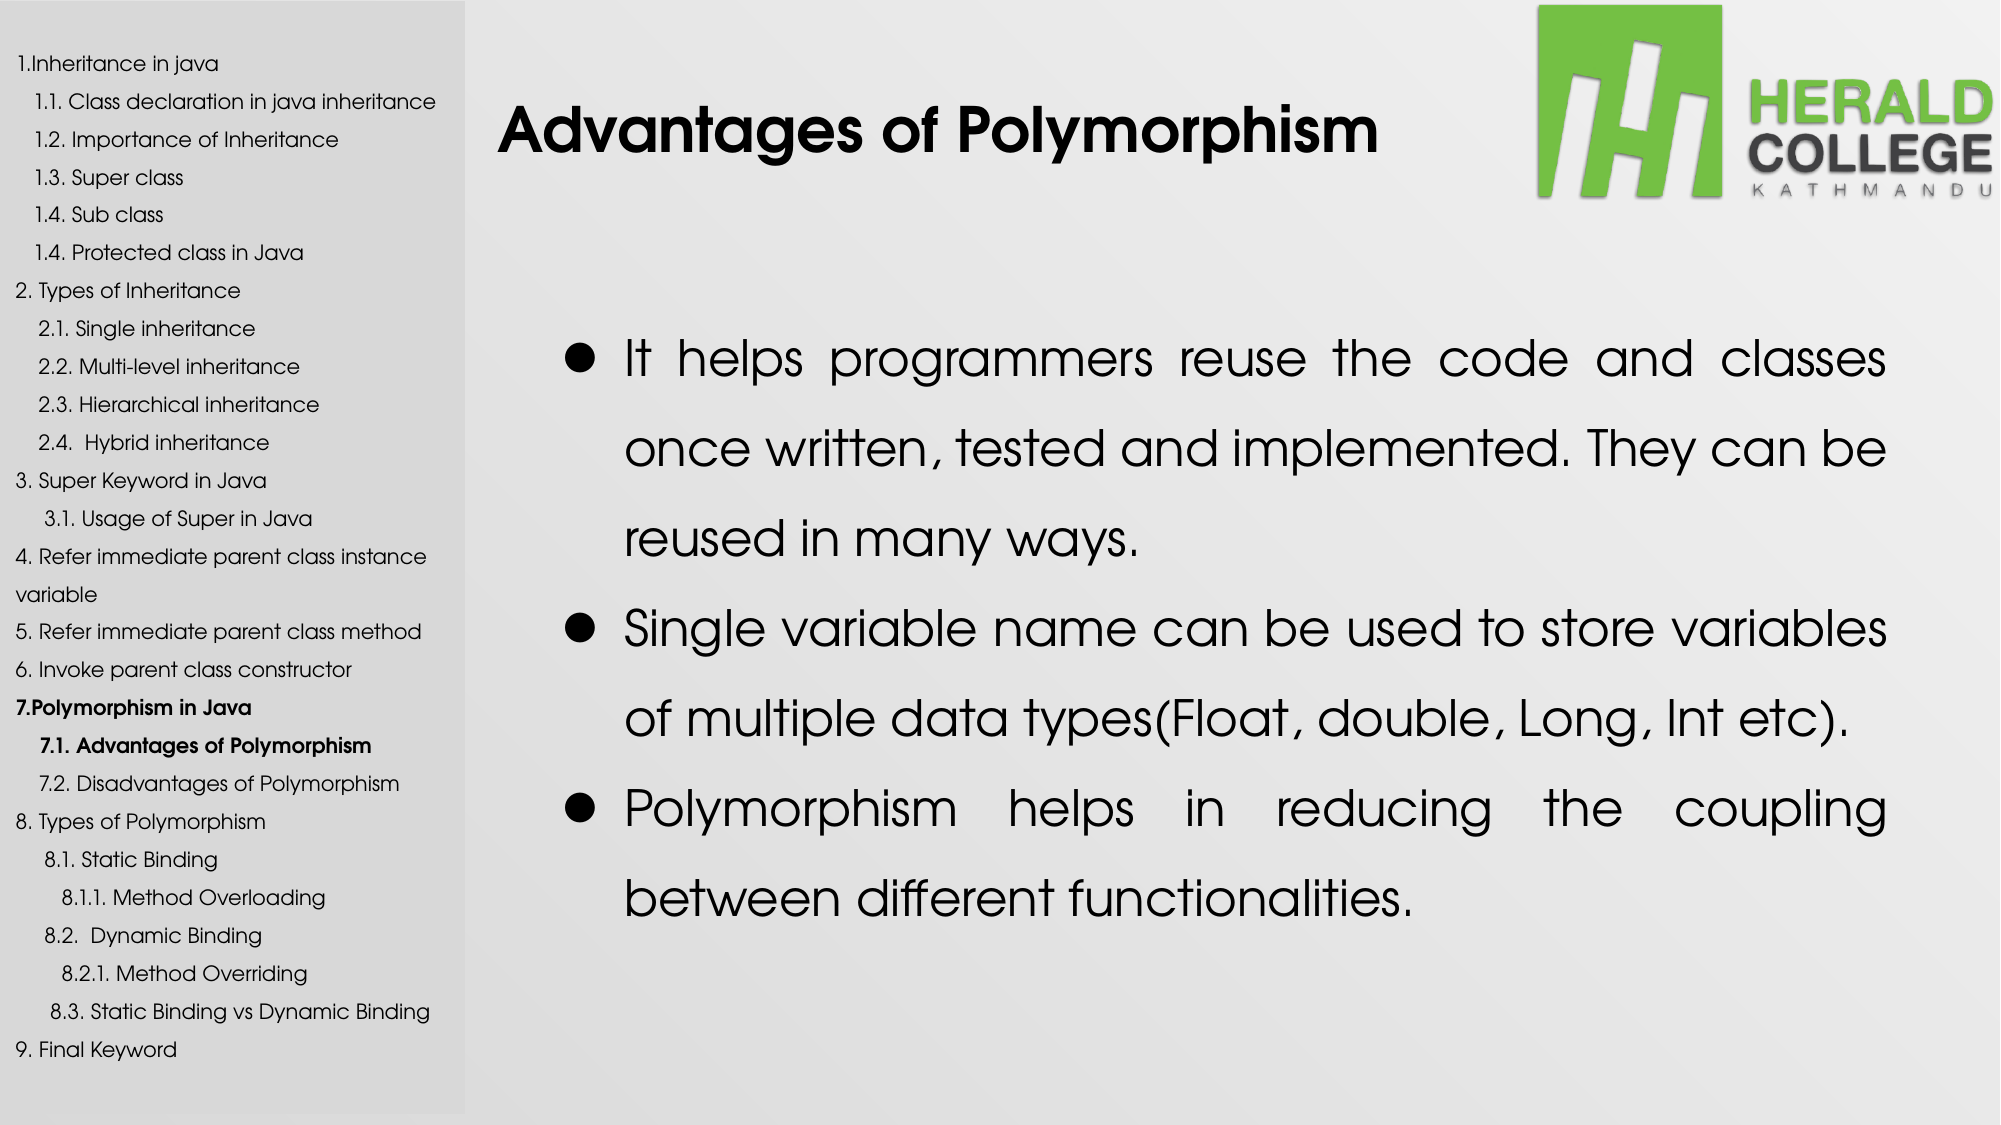

1.Inheritance in java
   1.1. Class declaration in java inheritance
   1.2. Importance of Inheritance
   1.3. Super class
   1.4. Sub class
   1.4. Protected class in Java
2. Types of Inheritance
    2.1. Single inheritance
    2.2. Multi-level inheritance
    2.3. Hierarchical inheritance
    2.4.  Hybrid inheritance
3. Super Keyword in Java
     3.1. Usage of Super in Java
4. Refer immediate parent class instance variable
5. Refer immediate parent class method
6. Invoke parent class constructor
7.Polymorphism in Java
    7.1. Advantages of Polymorphism
    7.2. Disadvantages of Polymorphism
8. Types of Polymorphism
     8.1. Static Binding
        8.1.1. Method Overloading
     8.2.  Dynamic Binding
        8.2.1. Method Overriding
      8.3. Static Binding vs Dynamic Binding
9. Final Keyword

Advantages of Polymorphism
It helps programmers reuse the code and classes once written, tested and implemented. They can be reused in many ways.
Single variable name can be used to store variables of multiple data types(Float, double, Long, Int etc).
Polymorphism helps in reducing the coupling between different functionalities.